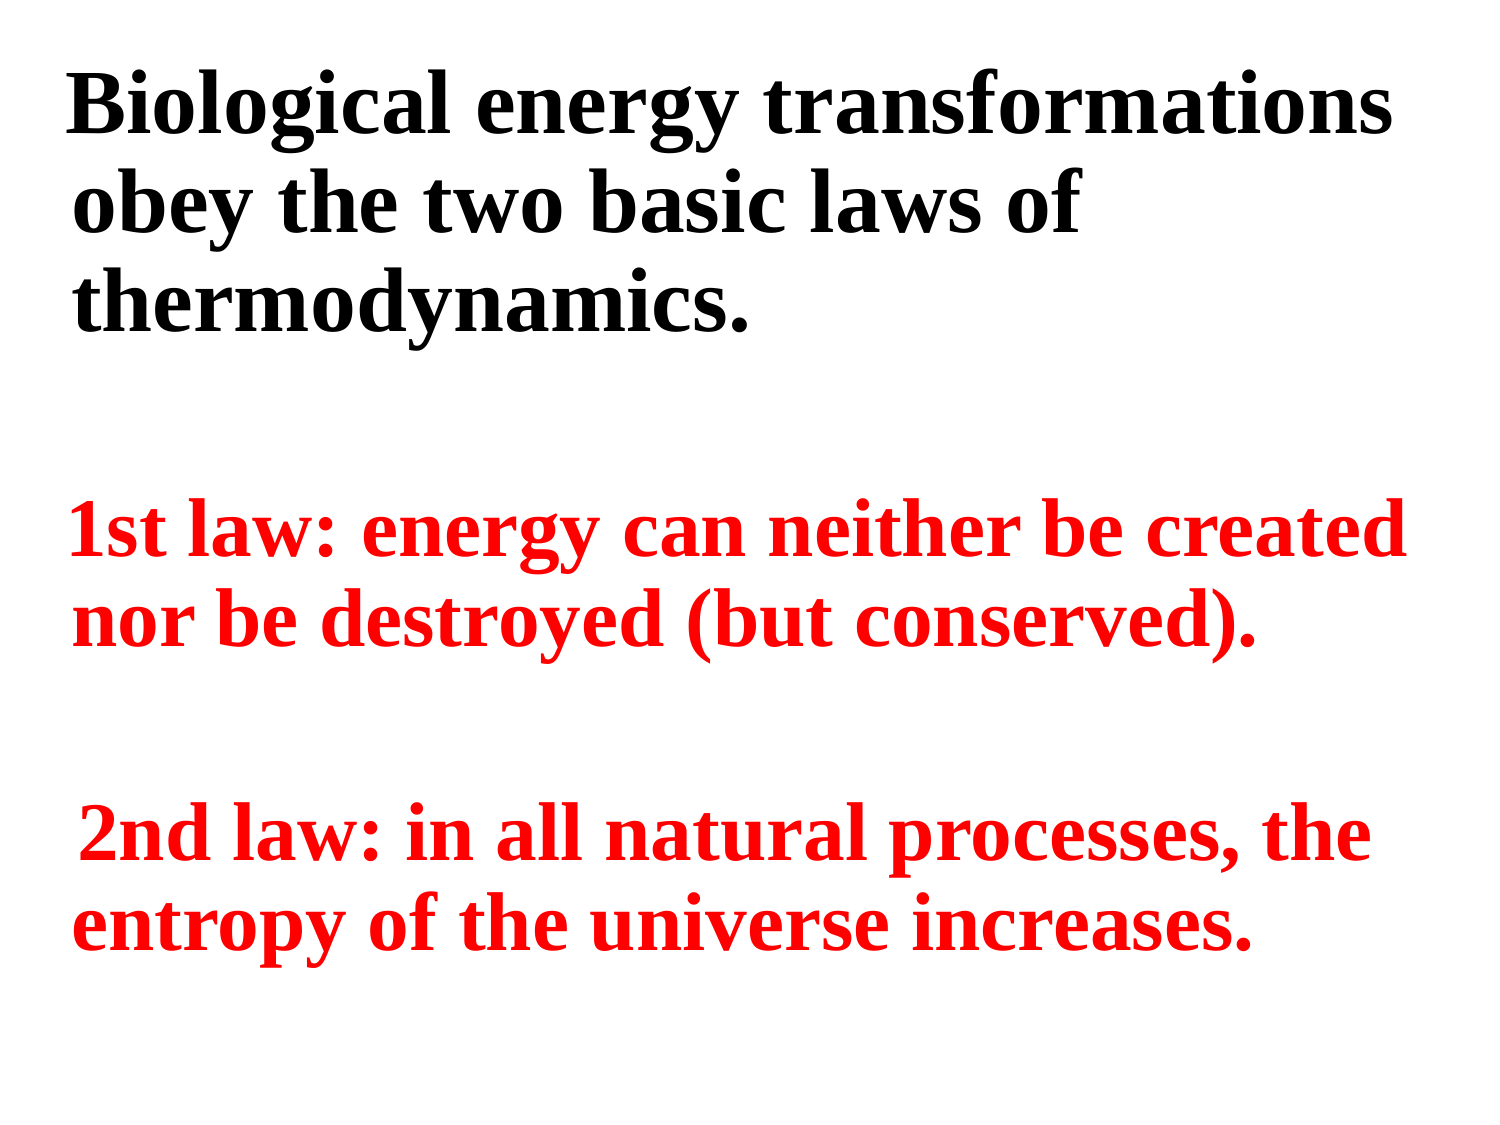

Biological energy transformations obey the two basic laws of thermodynamics.

   1st law: energy can neither be created nor be destroyed (but conserved).

   2nd law: in all natural processes, the entropy of the universe increases.